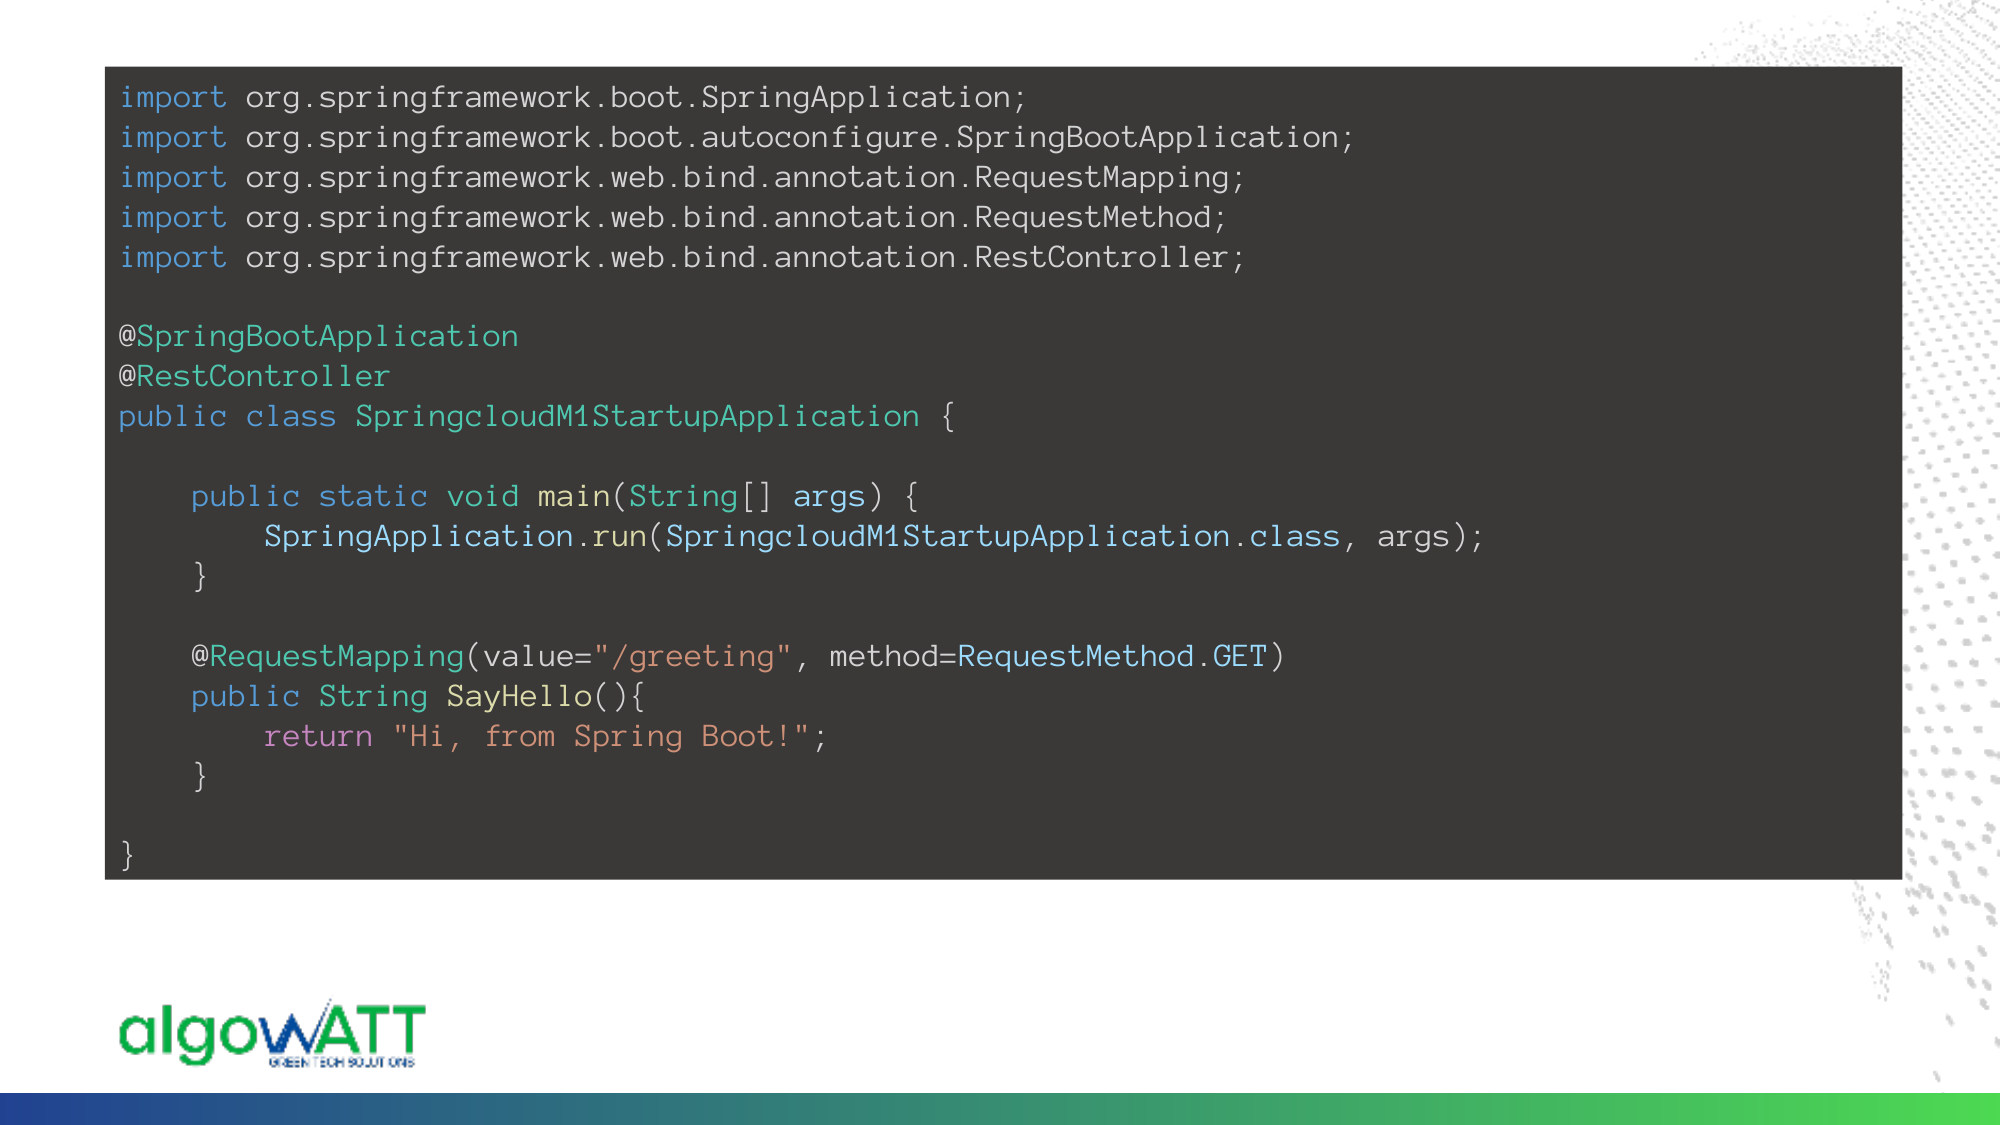

import org.springframework.boot.SpringApplication;
import org.springframework.boot.autoconfigure.SpringBootApplication;
import org.springframework.web.bind.annotation.RequestMapping;
import org.springframework.web.bind.annotation.RequestMethod;
import org.springframework.web.bind.annotation.RestController;
@SpringBootApplication
@RestController
public class SpringcloudM1StartupApplication {
    public static void main(String[] args) {
        SpringApplication.run(SpringcloudM1StartupApplication.class, args);
    }

    @RequestMapping(value="/greeting", method=RequestMethod.GET)
    public String SayHello(){
        return "Hi, from Spring Boot!";
    }

}